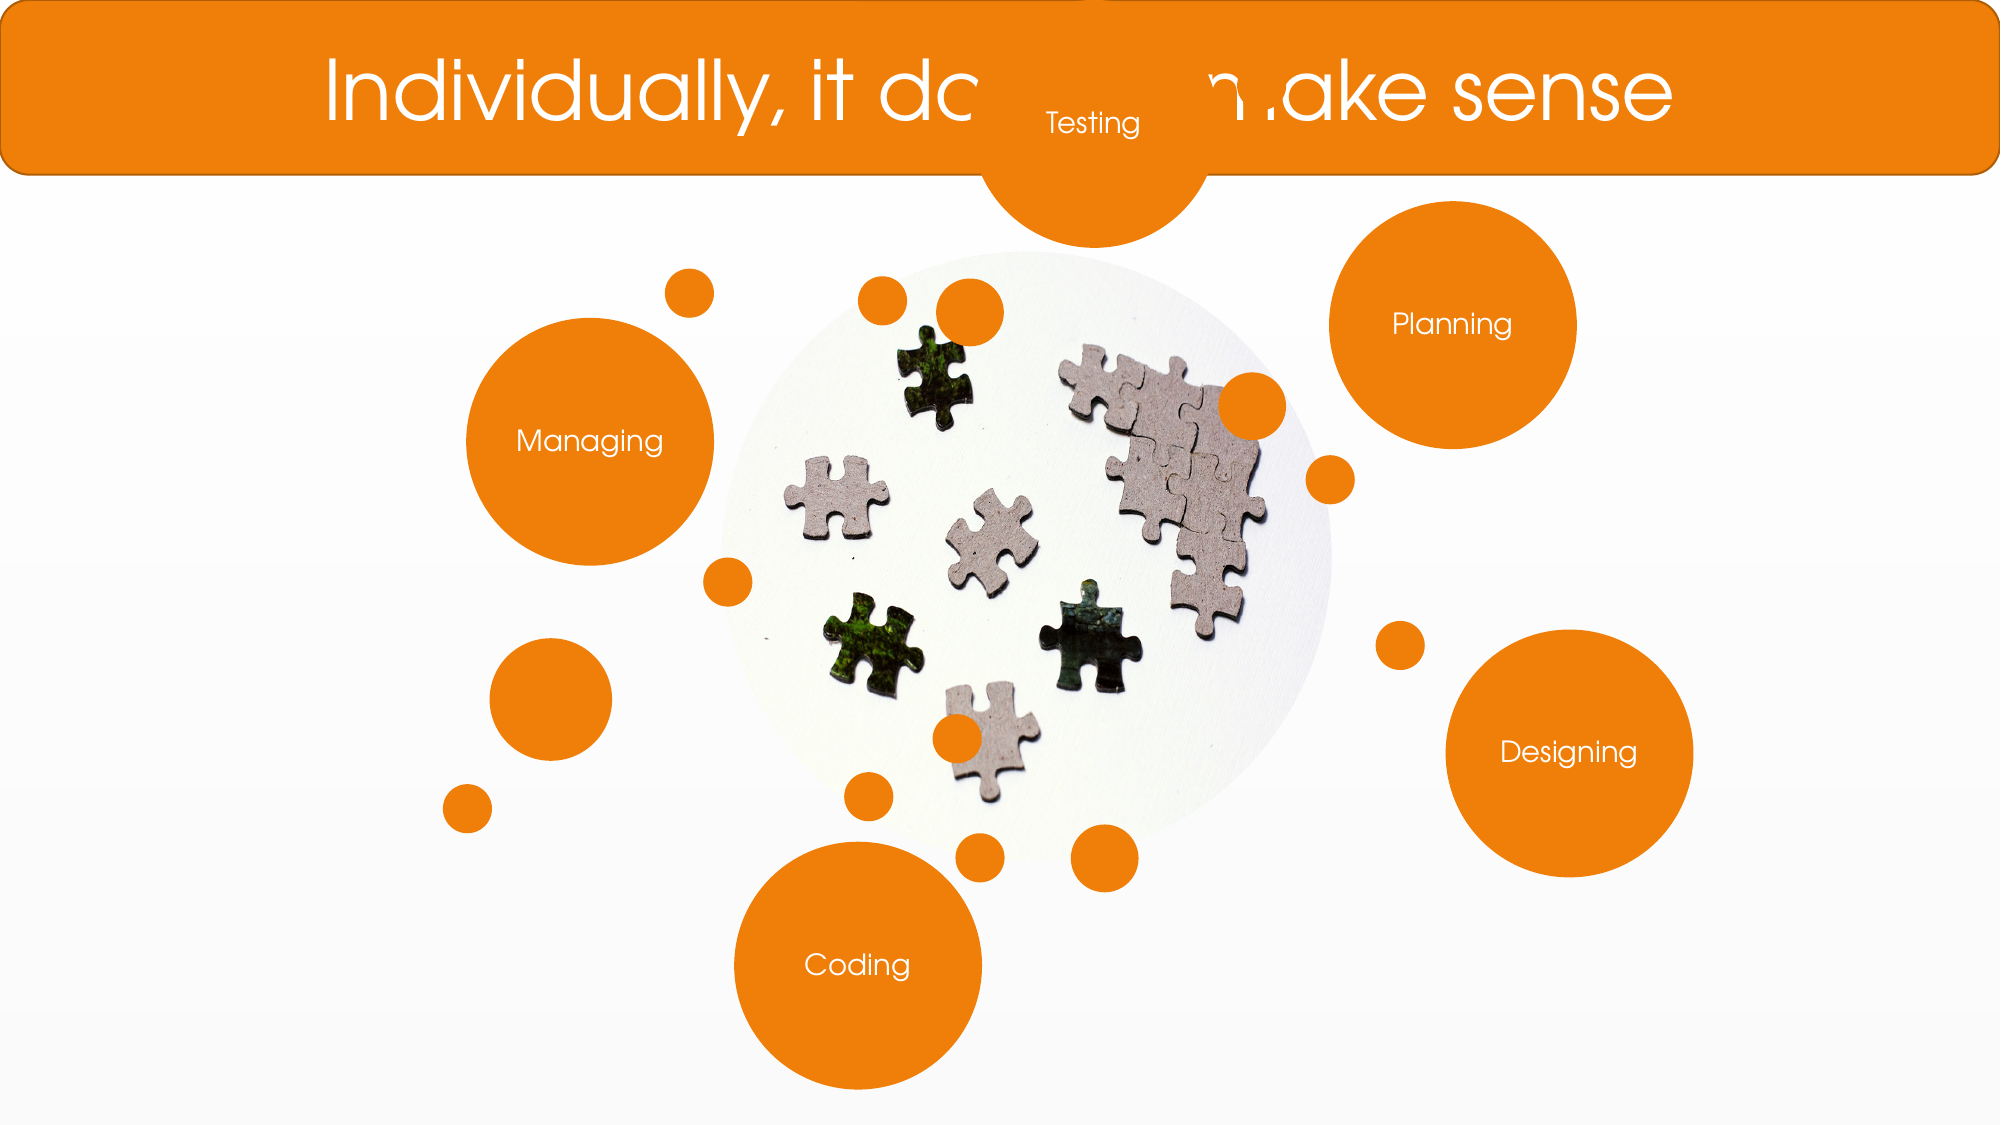

Individually, it doesn’t make sense

Managing
Planning
Designing
Coding
Testing